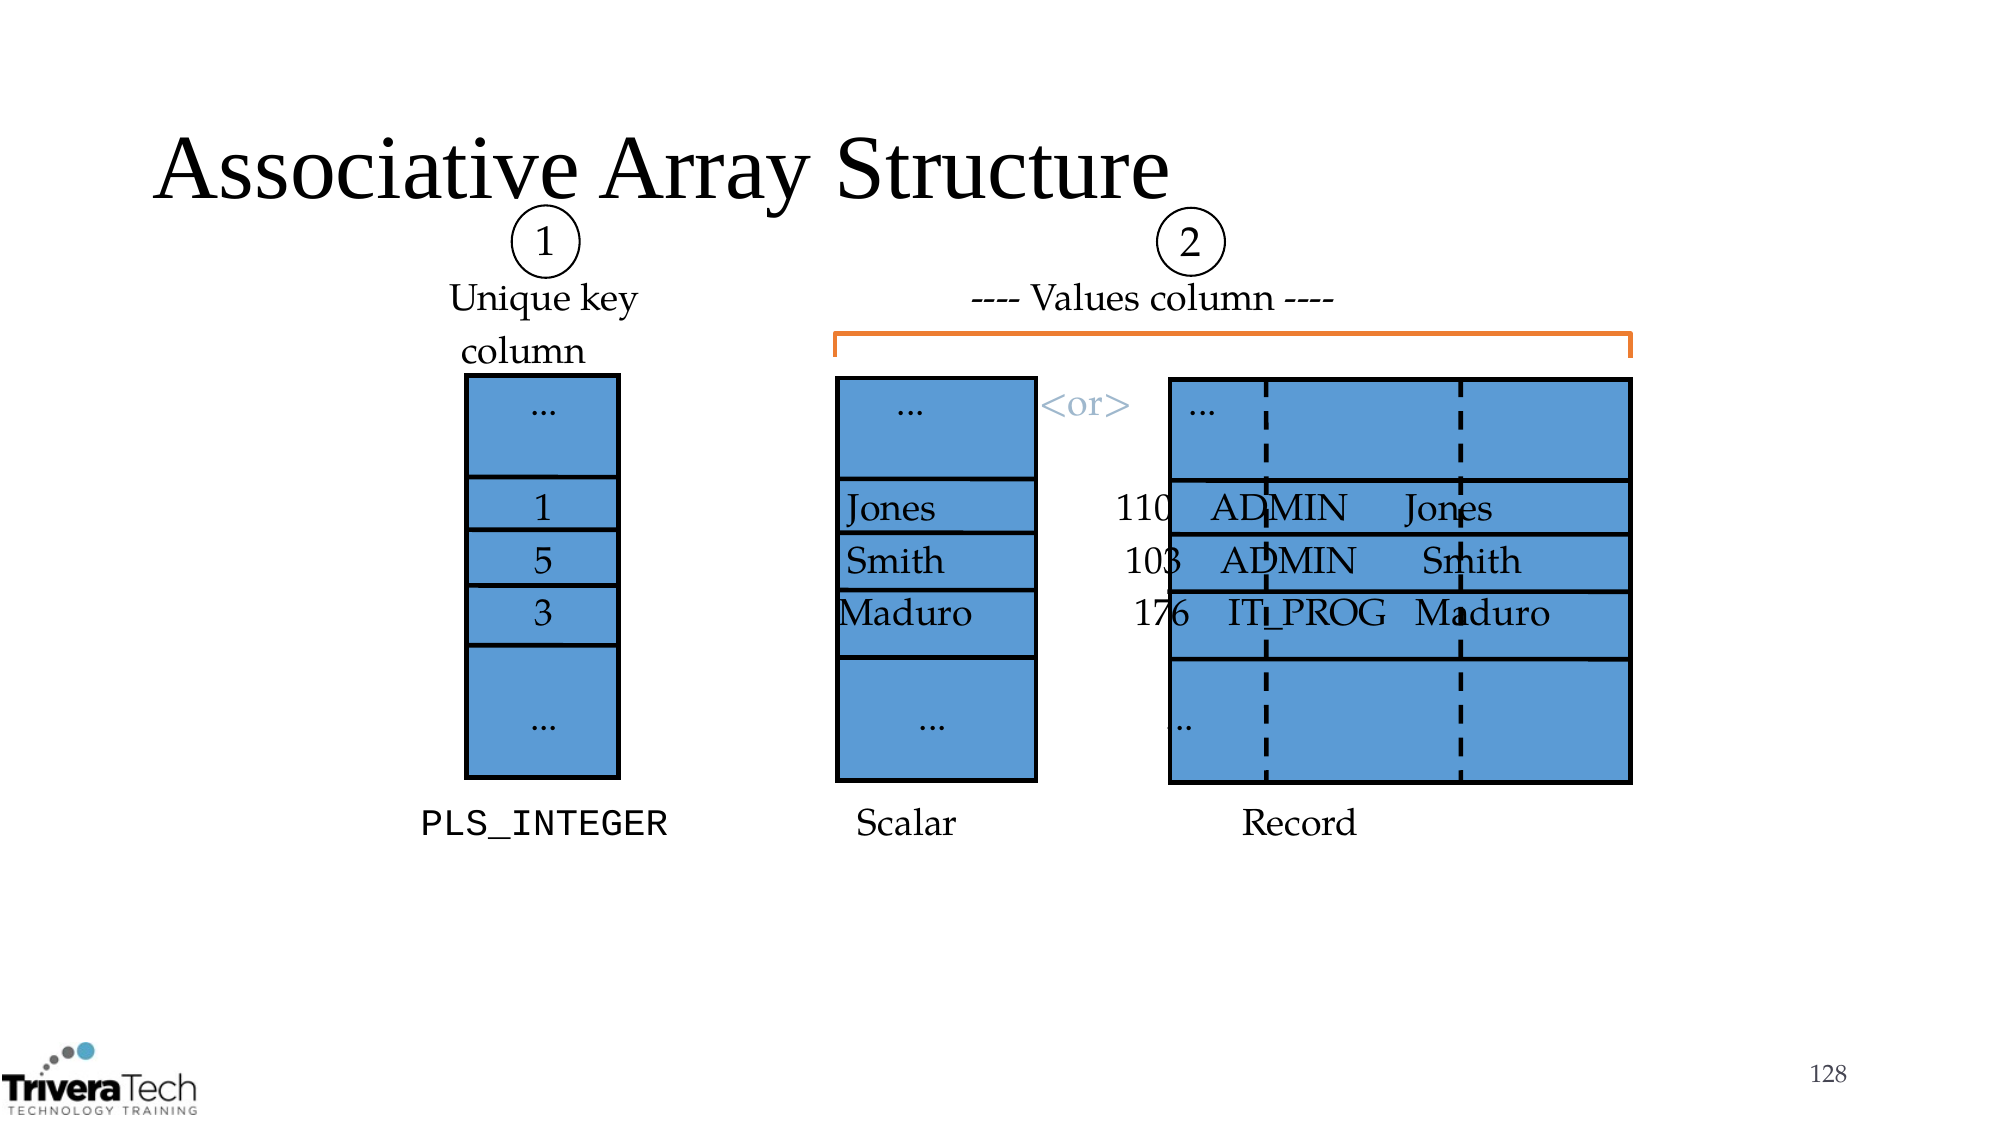

# Associative Array Structure
1
2
	Unique key	                                   ---- Values column ----
               column
	...	                             ...            <or>      ...

	1	                               Jones                   110    ADMIN      Jones
	5	                               Smith                   103    ADMIN       Smith
	3	                              Maduro                 176    IT_PROG   Maduro

	...	                             ...                       ...

	PLS_INTEGER	                    Scalar                              Record

128